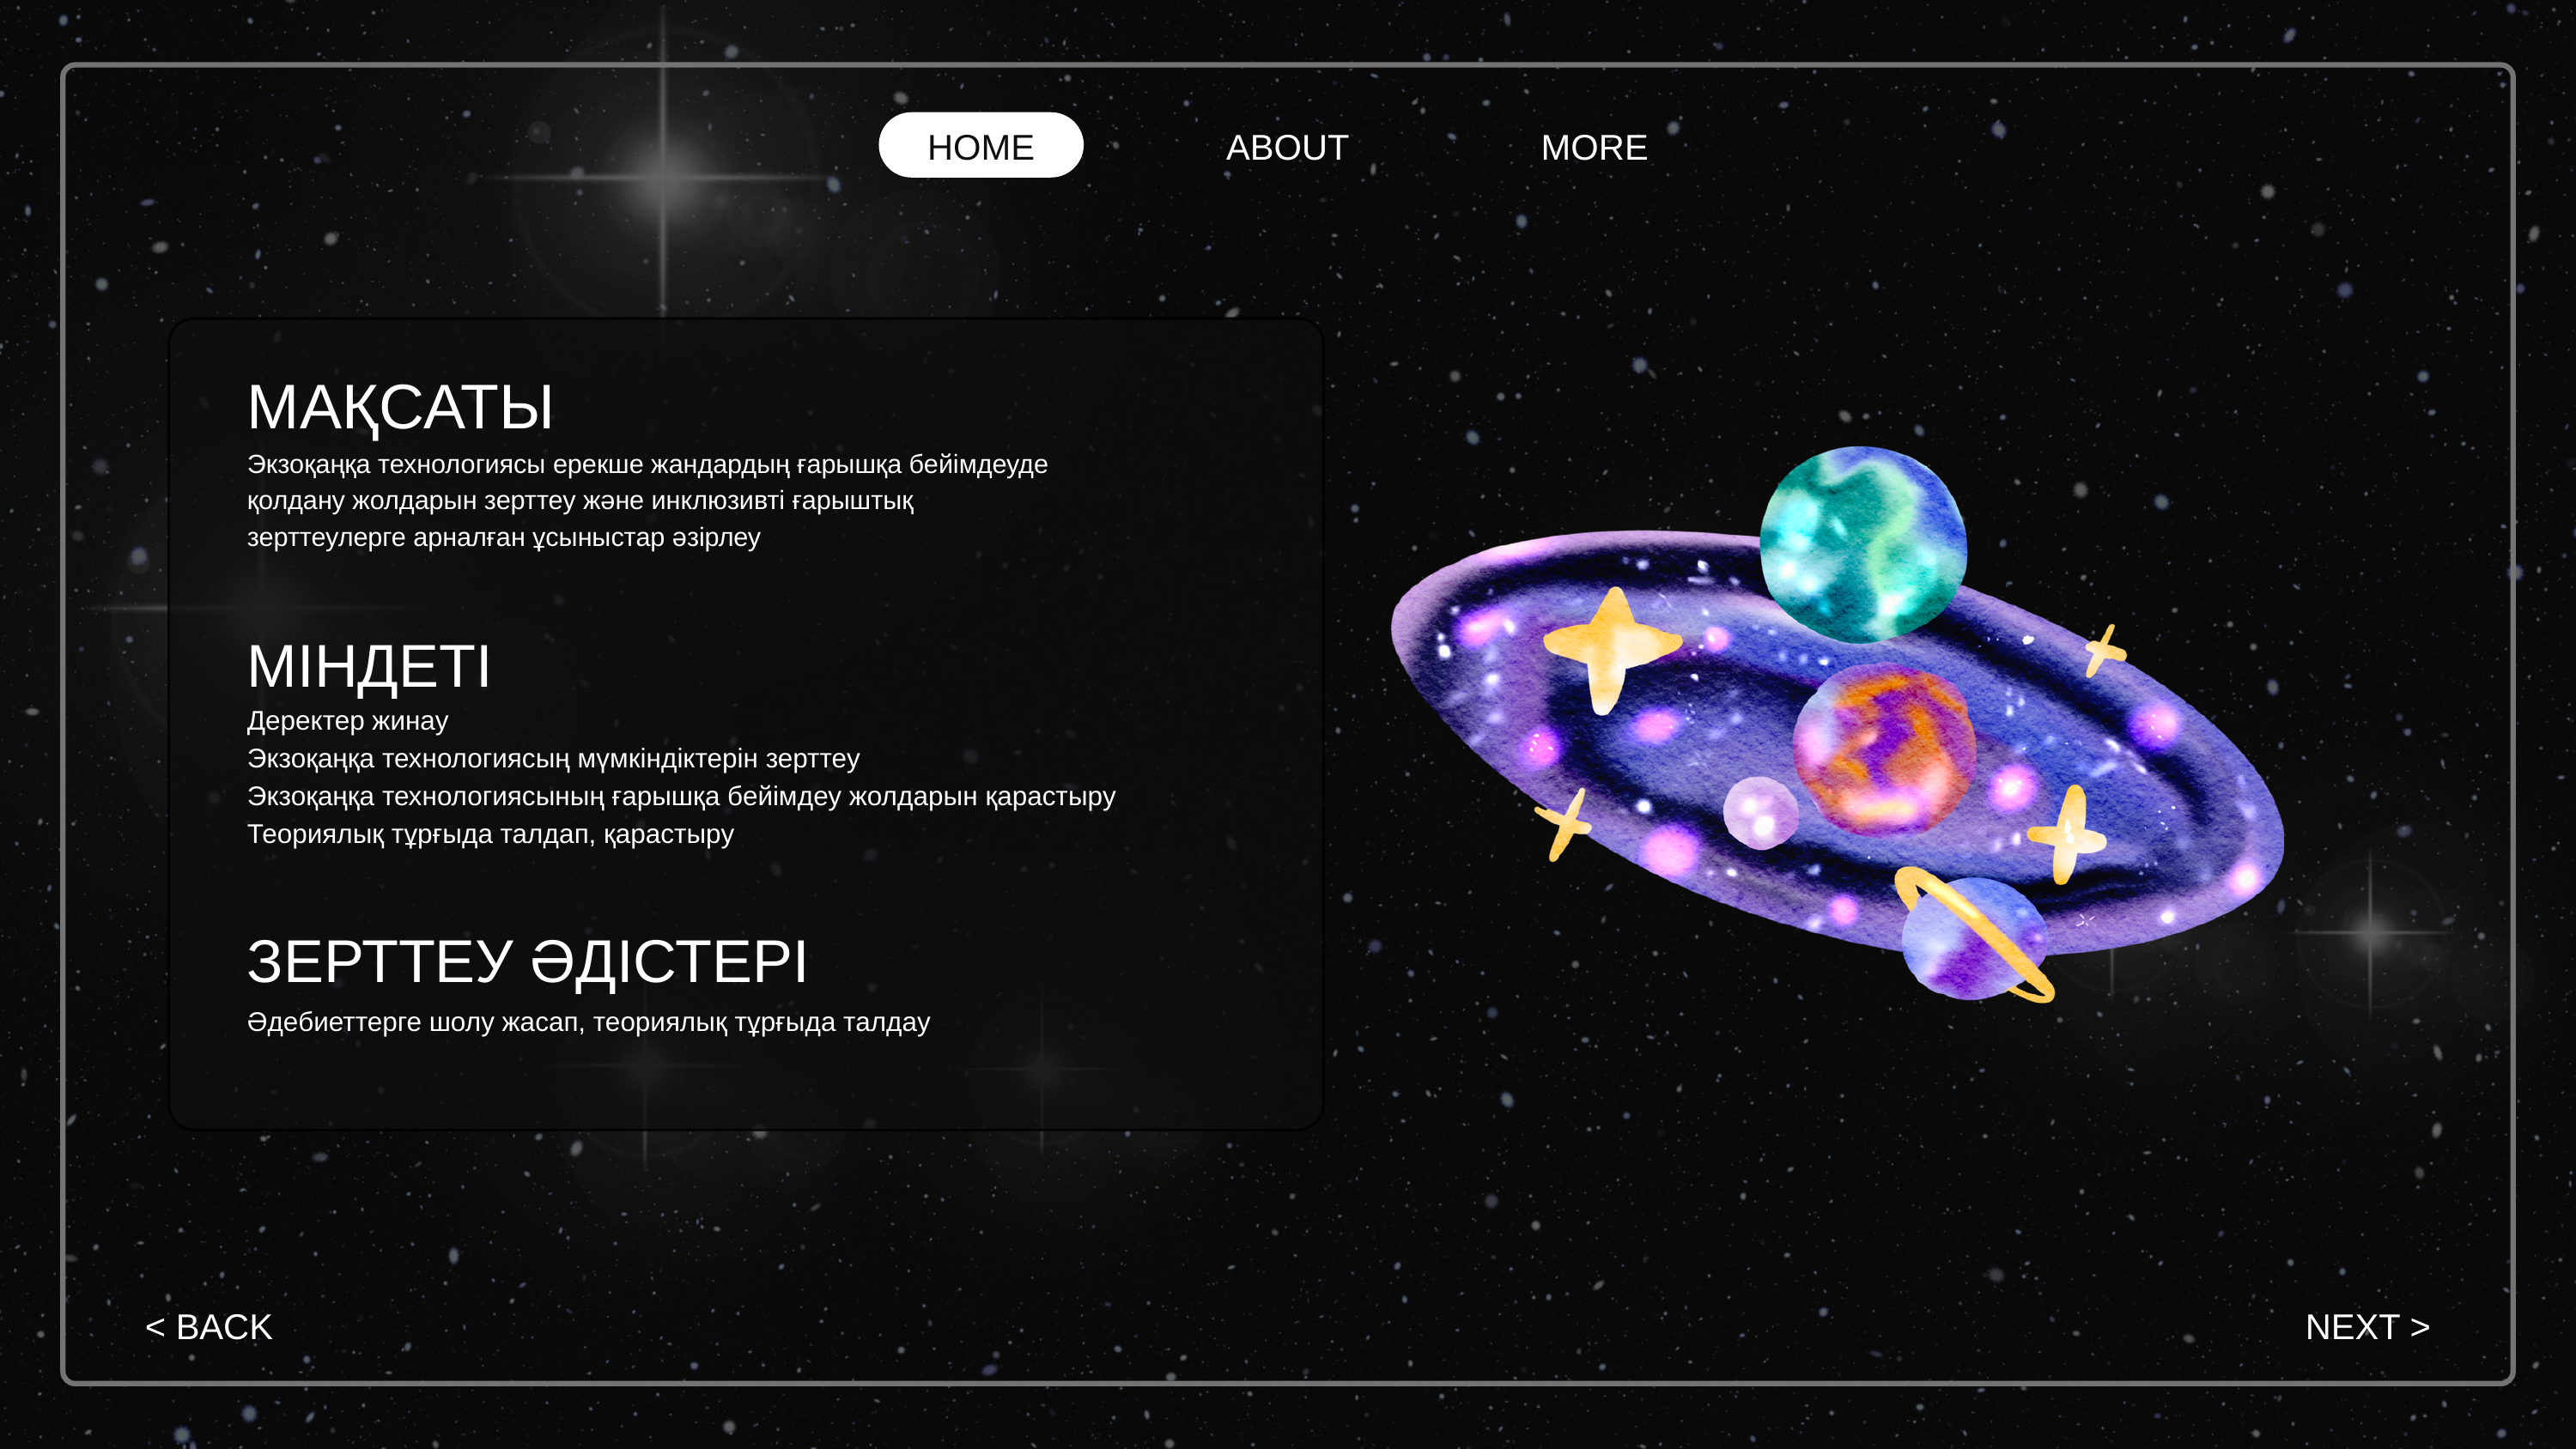

HOME
ABOUT
MORE

МАҚСАТЫ
Экзоқаңқа технологиясы ерекше жандардың ғарышқа бейімдеуде қолдану жолдарын зерттеу және инклюзивті ғарыштық зерттеулерге арналған ұсыныстар әзірлеу

МІНДЕТІ
Деректер жинау
Экзоқаңқа технологиясың мүмкіндіктерін зерттеу
Экзоқаңқа технологиясының ғарышқа бейімдеу жолдарын қарастыру
Теориялық тұрғыда талдап, қарастыру
ЗЕРТТЕУ ӘДІСТЕРІ
Әдебиеттерге шолу жасап, теориялық тұрғыда талдау
< BACK
NEXT >